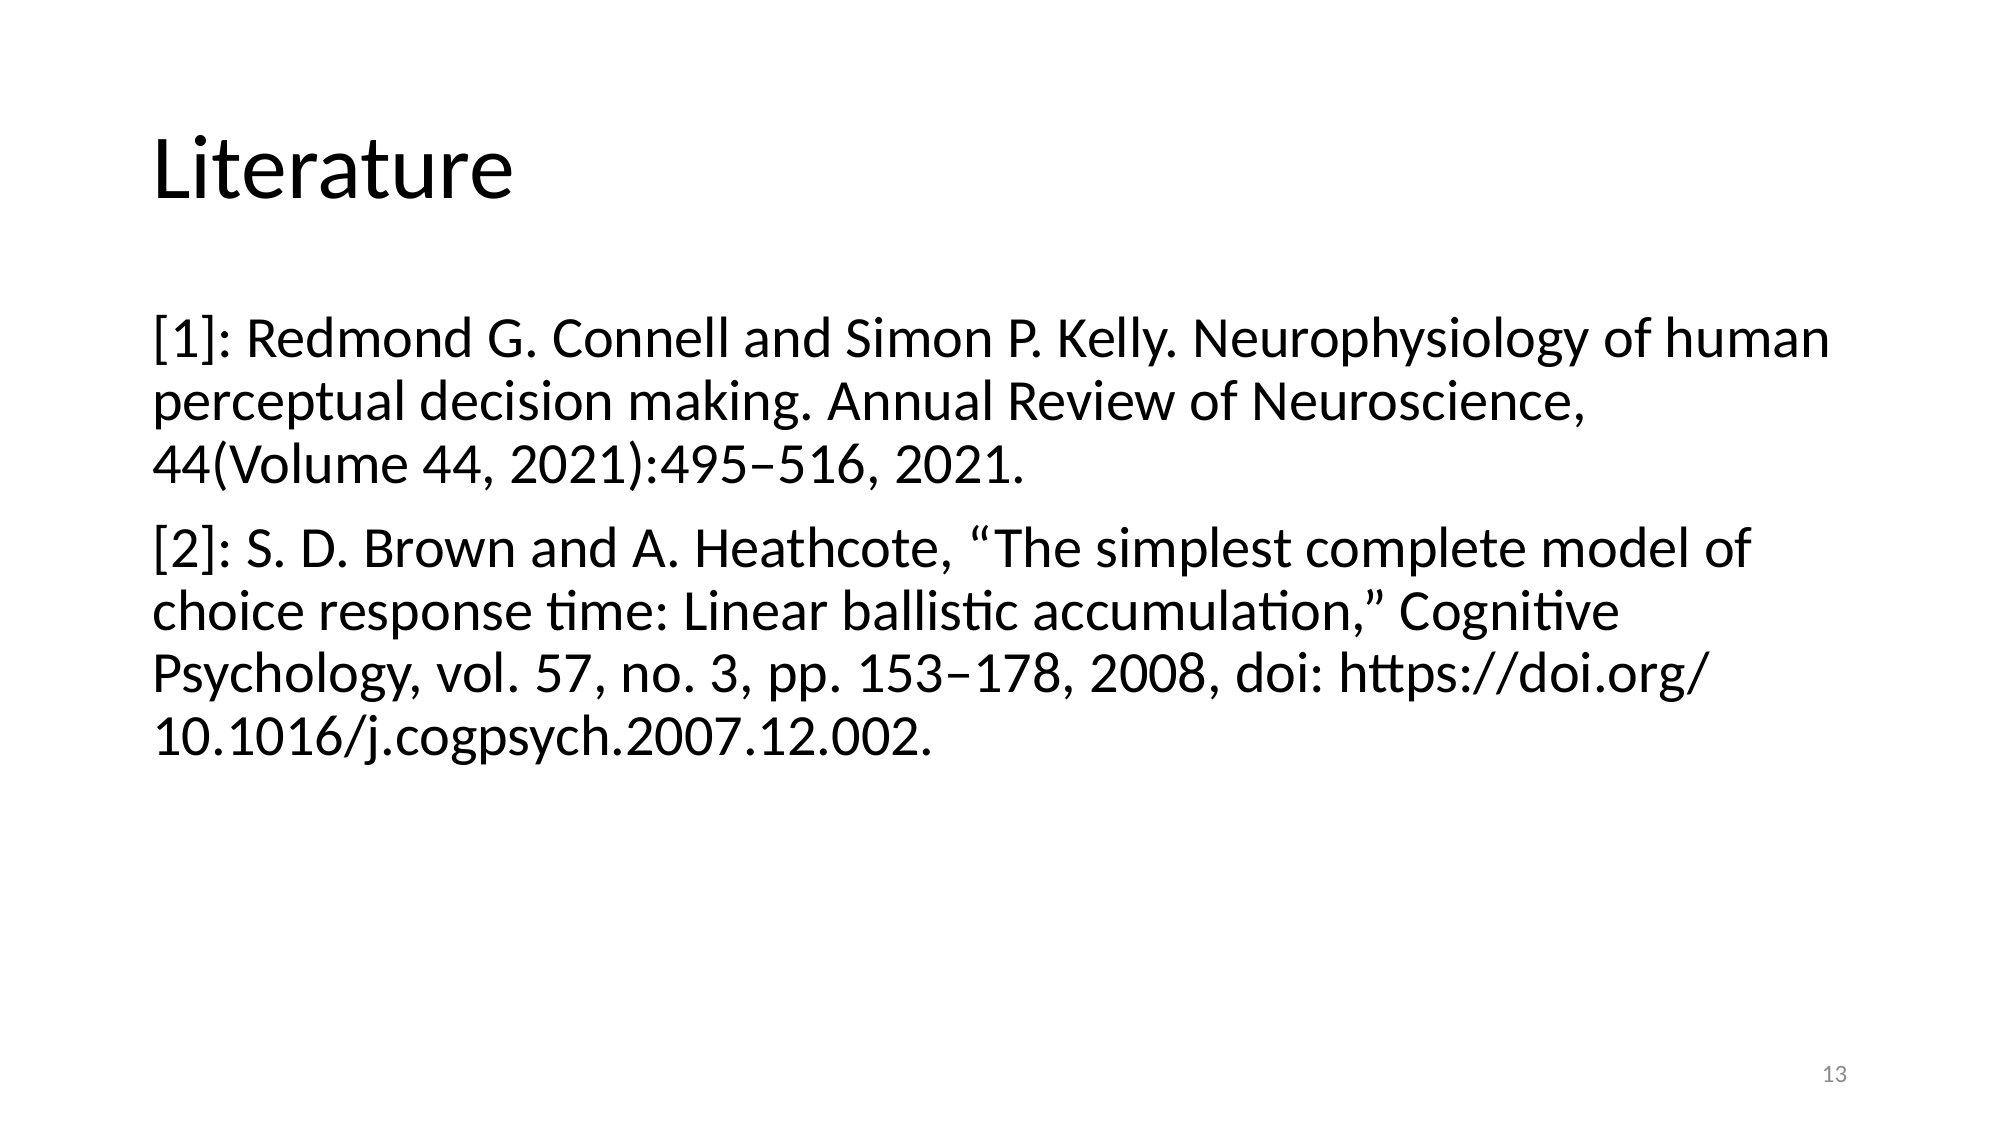

# Literature
[1]: Redmond G. Connell and Simon P. Kelly. Neurophysiology of human perceptual decision making. Annual Review of Neuroscience, 44(Volume 44, 2021):495–516, 2021.
[2]: S. D. Brown and A. Heathcote, “The simplest complete model of choice response time: Linear ballistic accumulation,” Cognitive Psychology, vol. 57, no. 3, pp. 153–178, 2008, doi: https://doi.org/ 10.1016/j.cogpsych.2007.12.002.
13